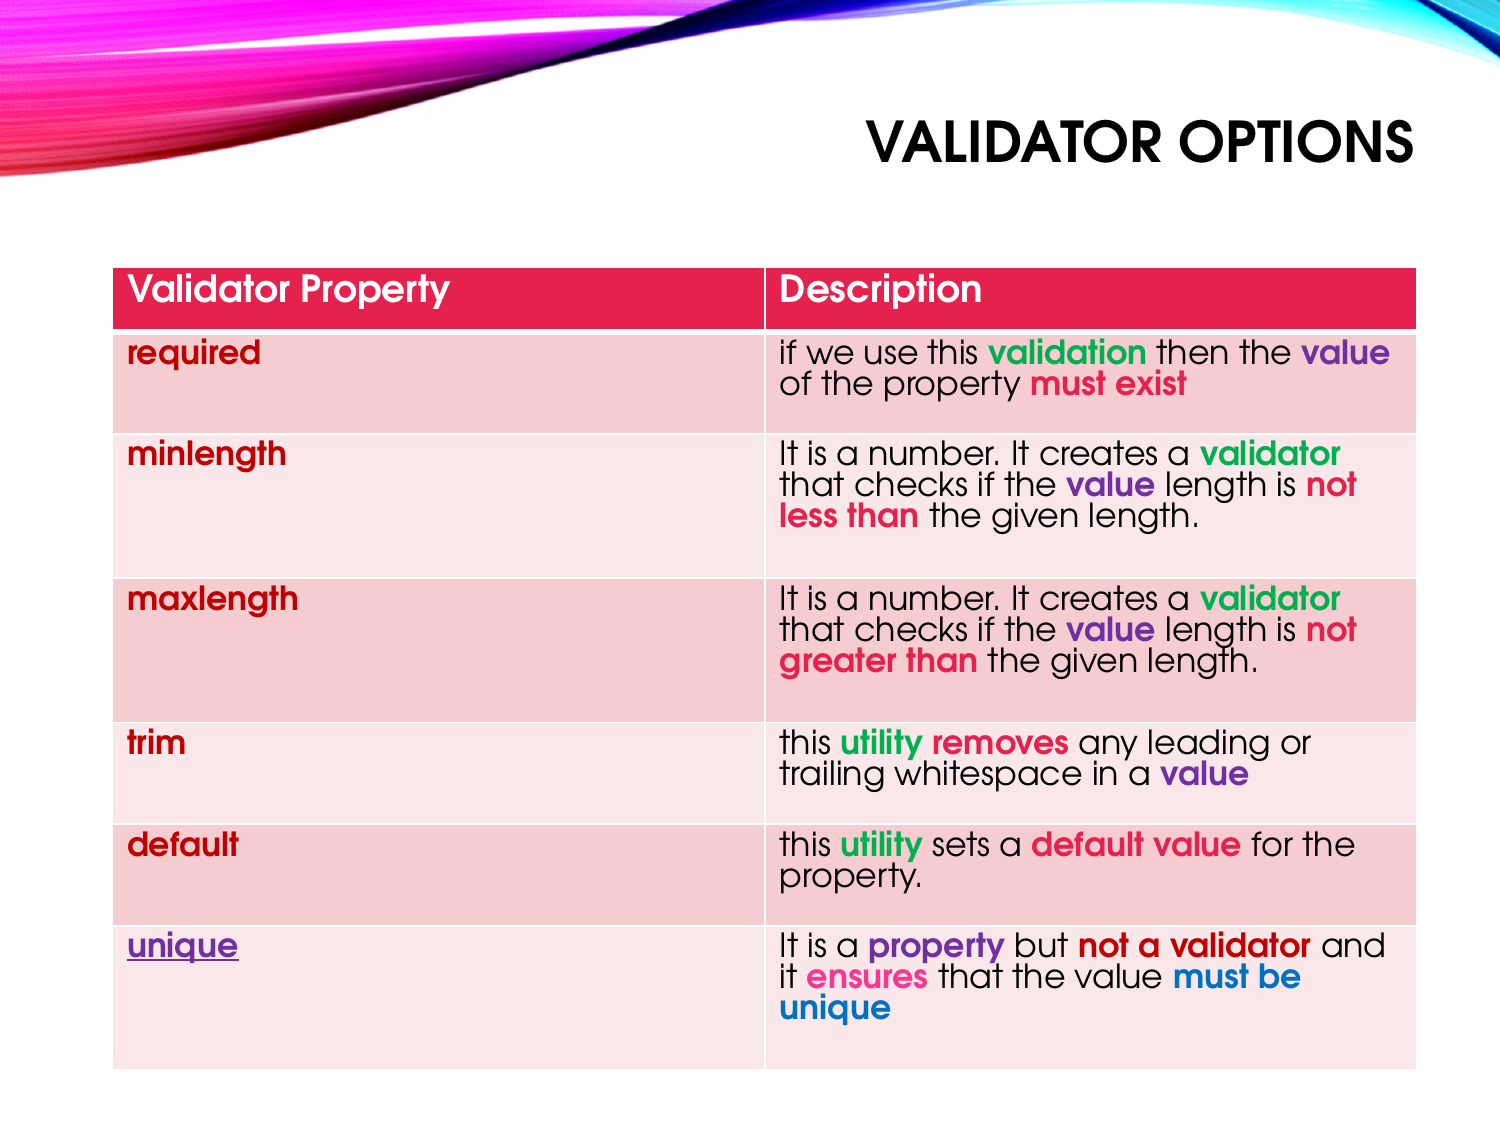

# Validator options
| Validator Property | Description |
| --- | --- |
| required | if we use this validation then the value of the property must exist |
| minlength | It is a number. It creates a validator that checks if the value length is not less than the given length. |
| maxlength | It is a number. It creates a validator that checks if the value length is not greater than the given length. |
| trim | this utility removes any leading or trailing whitespace in a value |
| default | this utility sets a default value for the property. |
| unique | It is a property but not a validator and it ensures that the value must be unique |